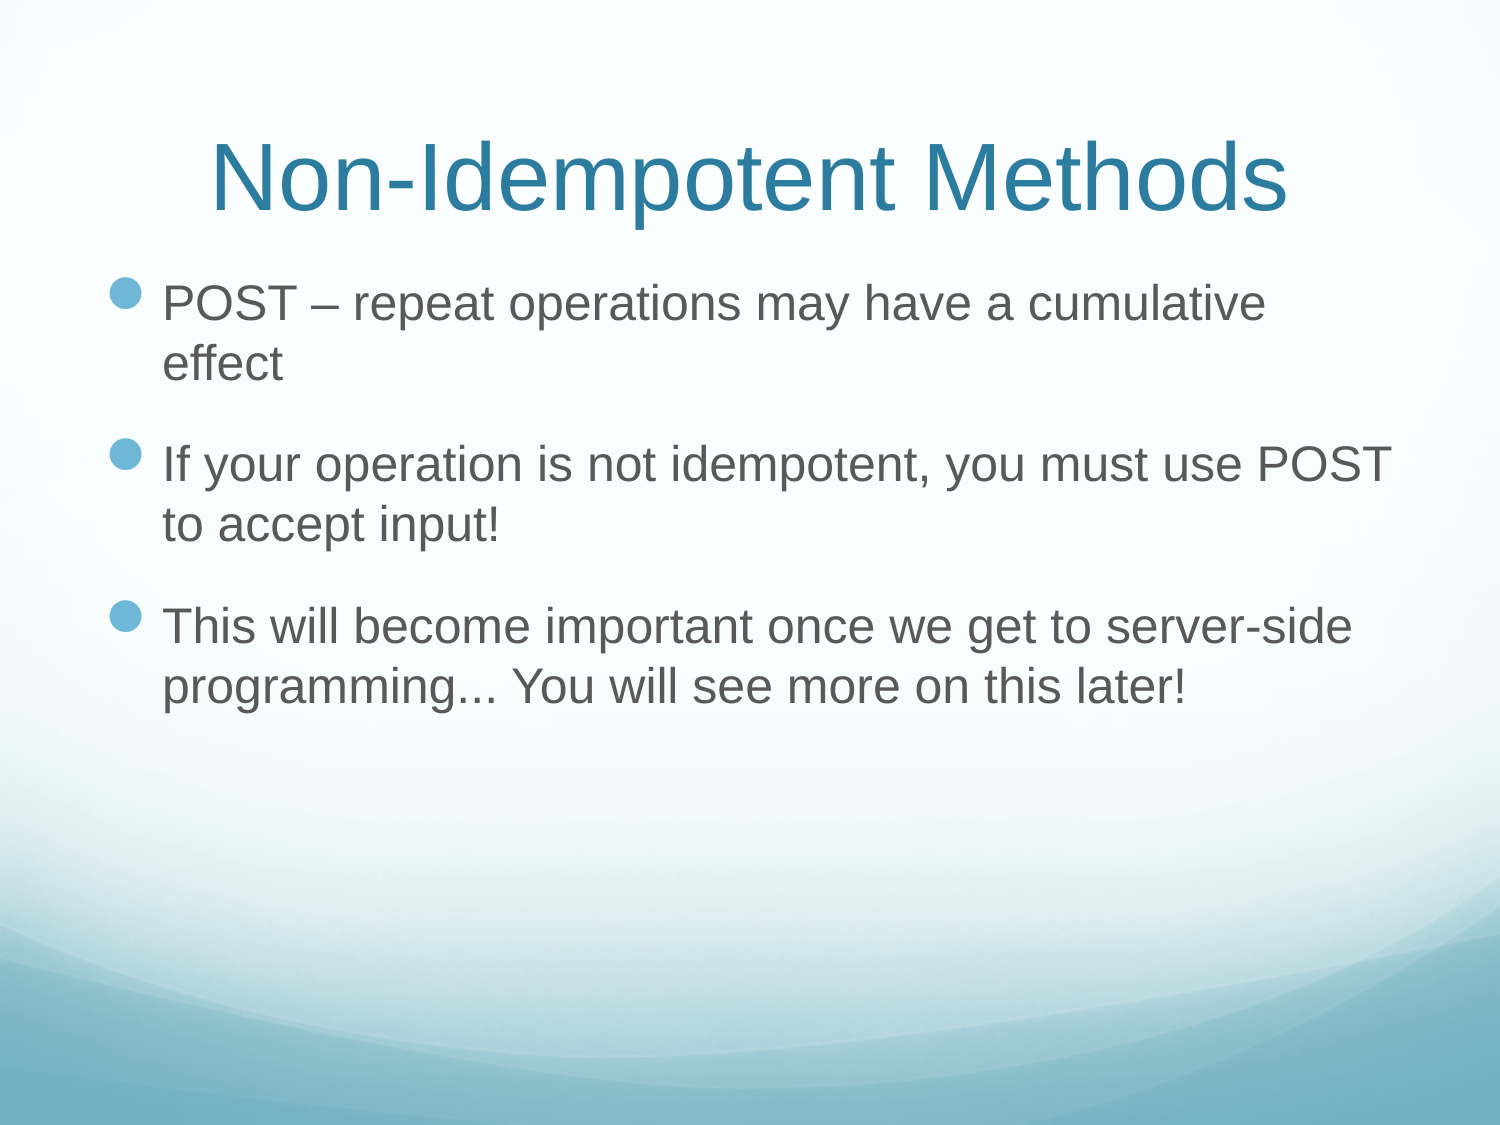

# Non-Idempotent Methods
POST – repeat operations may have a cumulative effect
If your operation is not idempotent, you must use POST to accept input!
This will become important once we get to server-side programming... You will see more on this later!